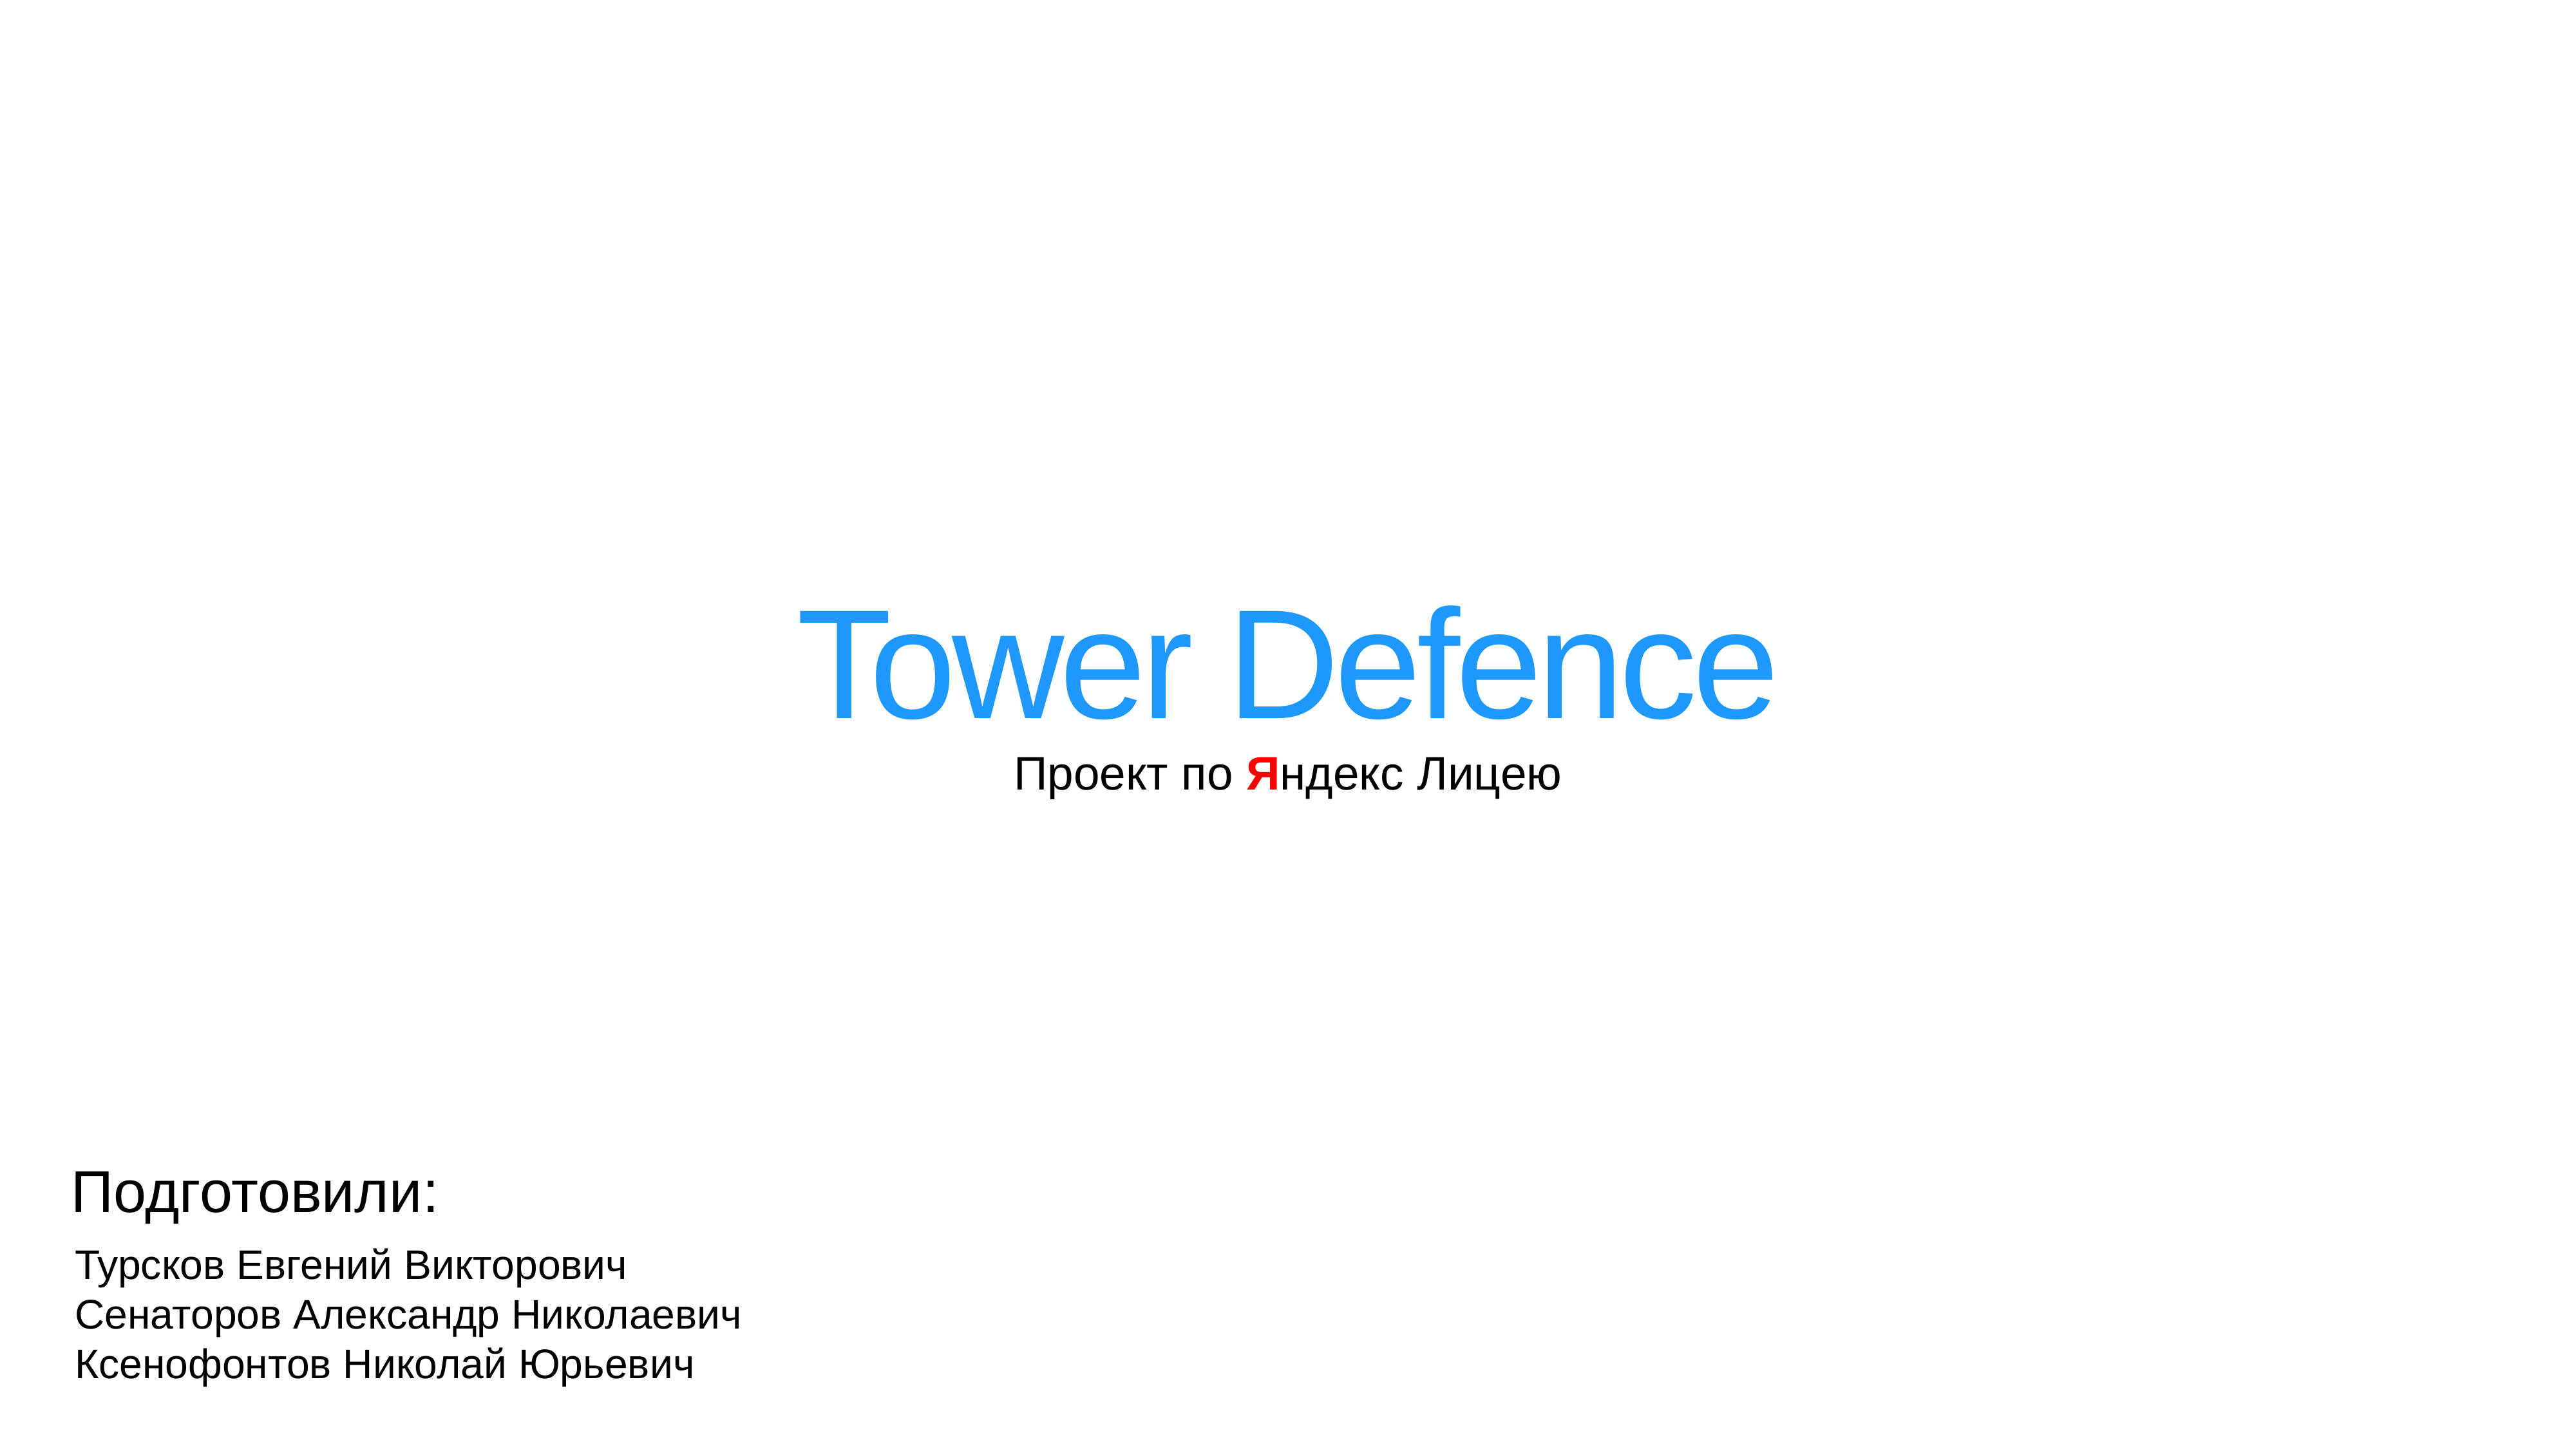

# Tower Defence
Проект по Яндекс Лицею
Подготовили:
 Турсков Евгений Викторович
 Сенаторов Александр Николаевич
 Ксенофонтов Николай Юрьевич